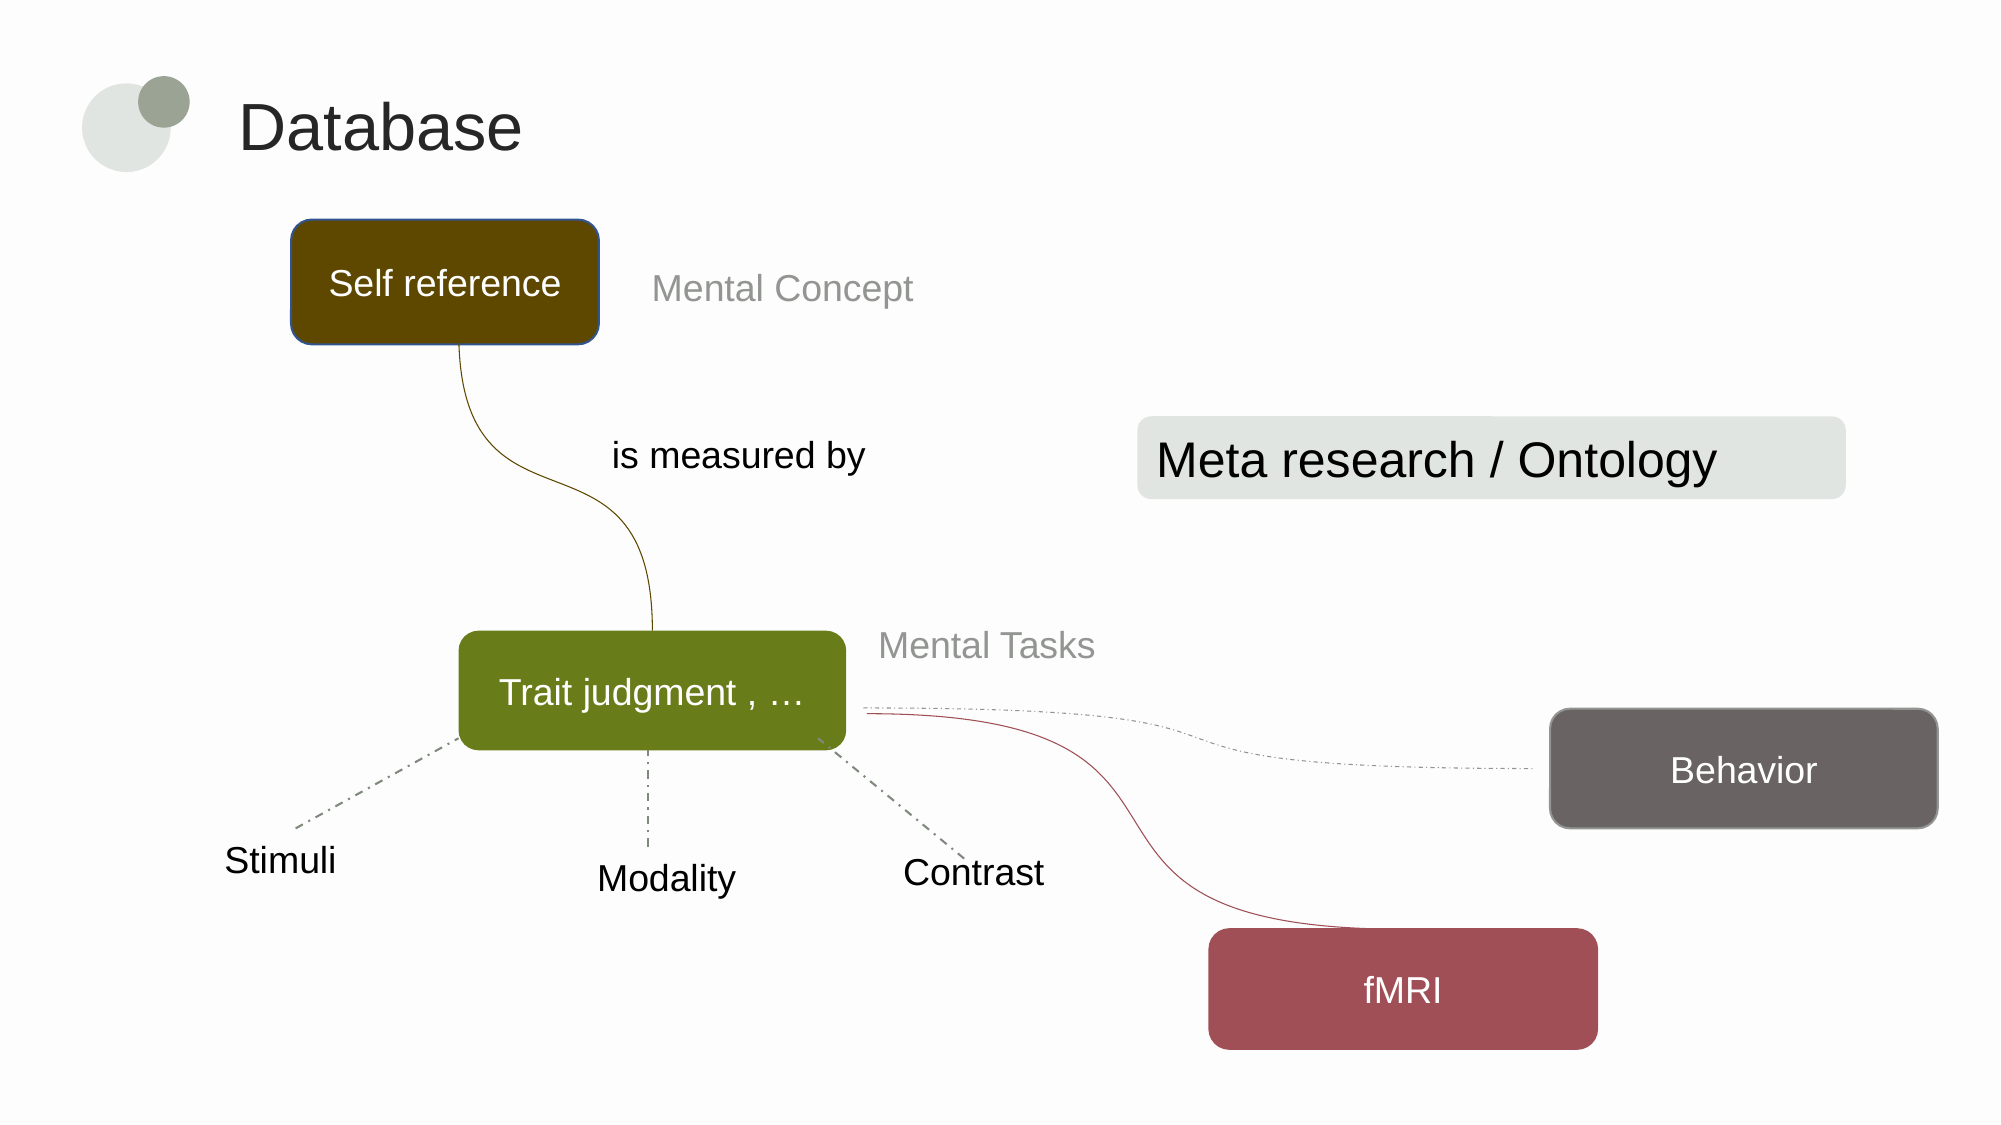

Database
Self reference
Mental Concept
Meta research / Ontology
is measured by
Mental Tasks
Trait judgment , …
Behavior
Stimuli
Contrast
Modality
fMRI